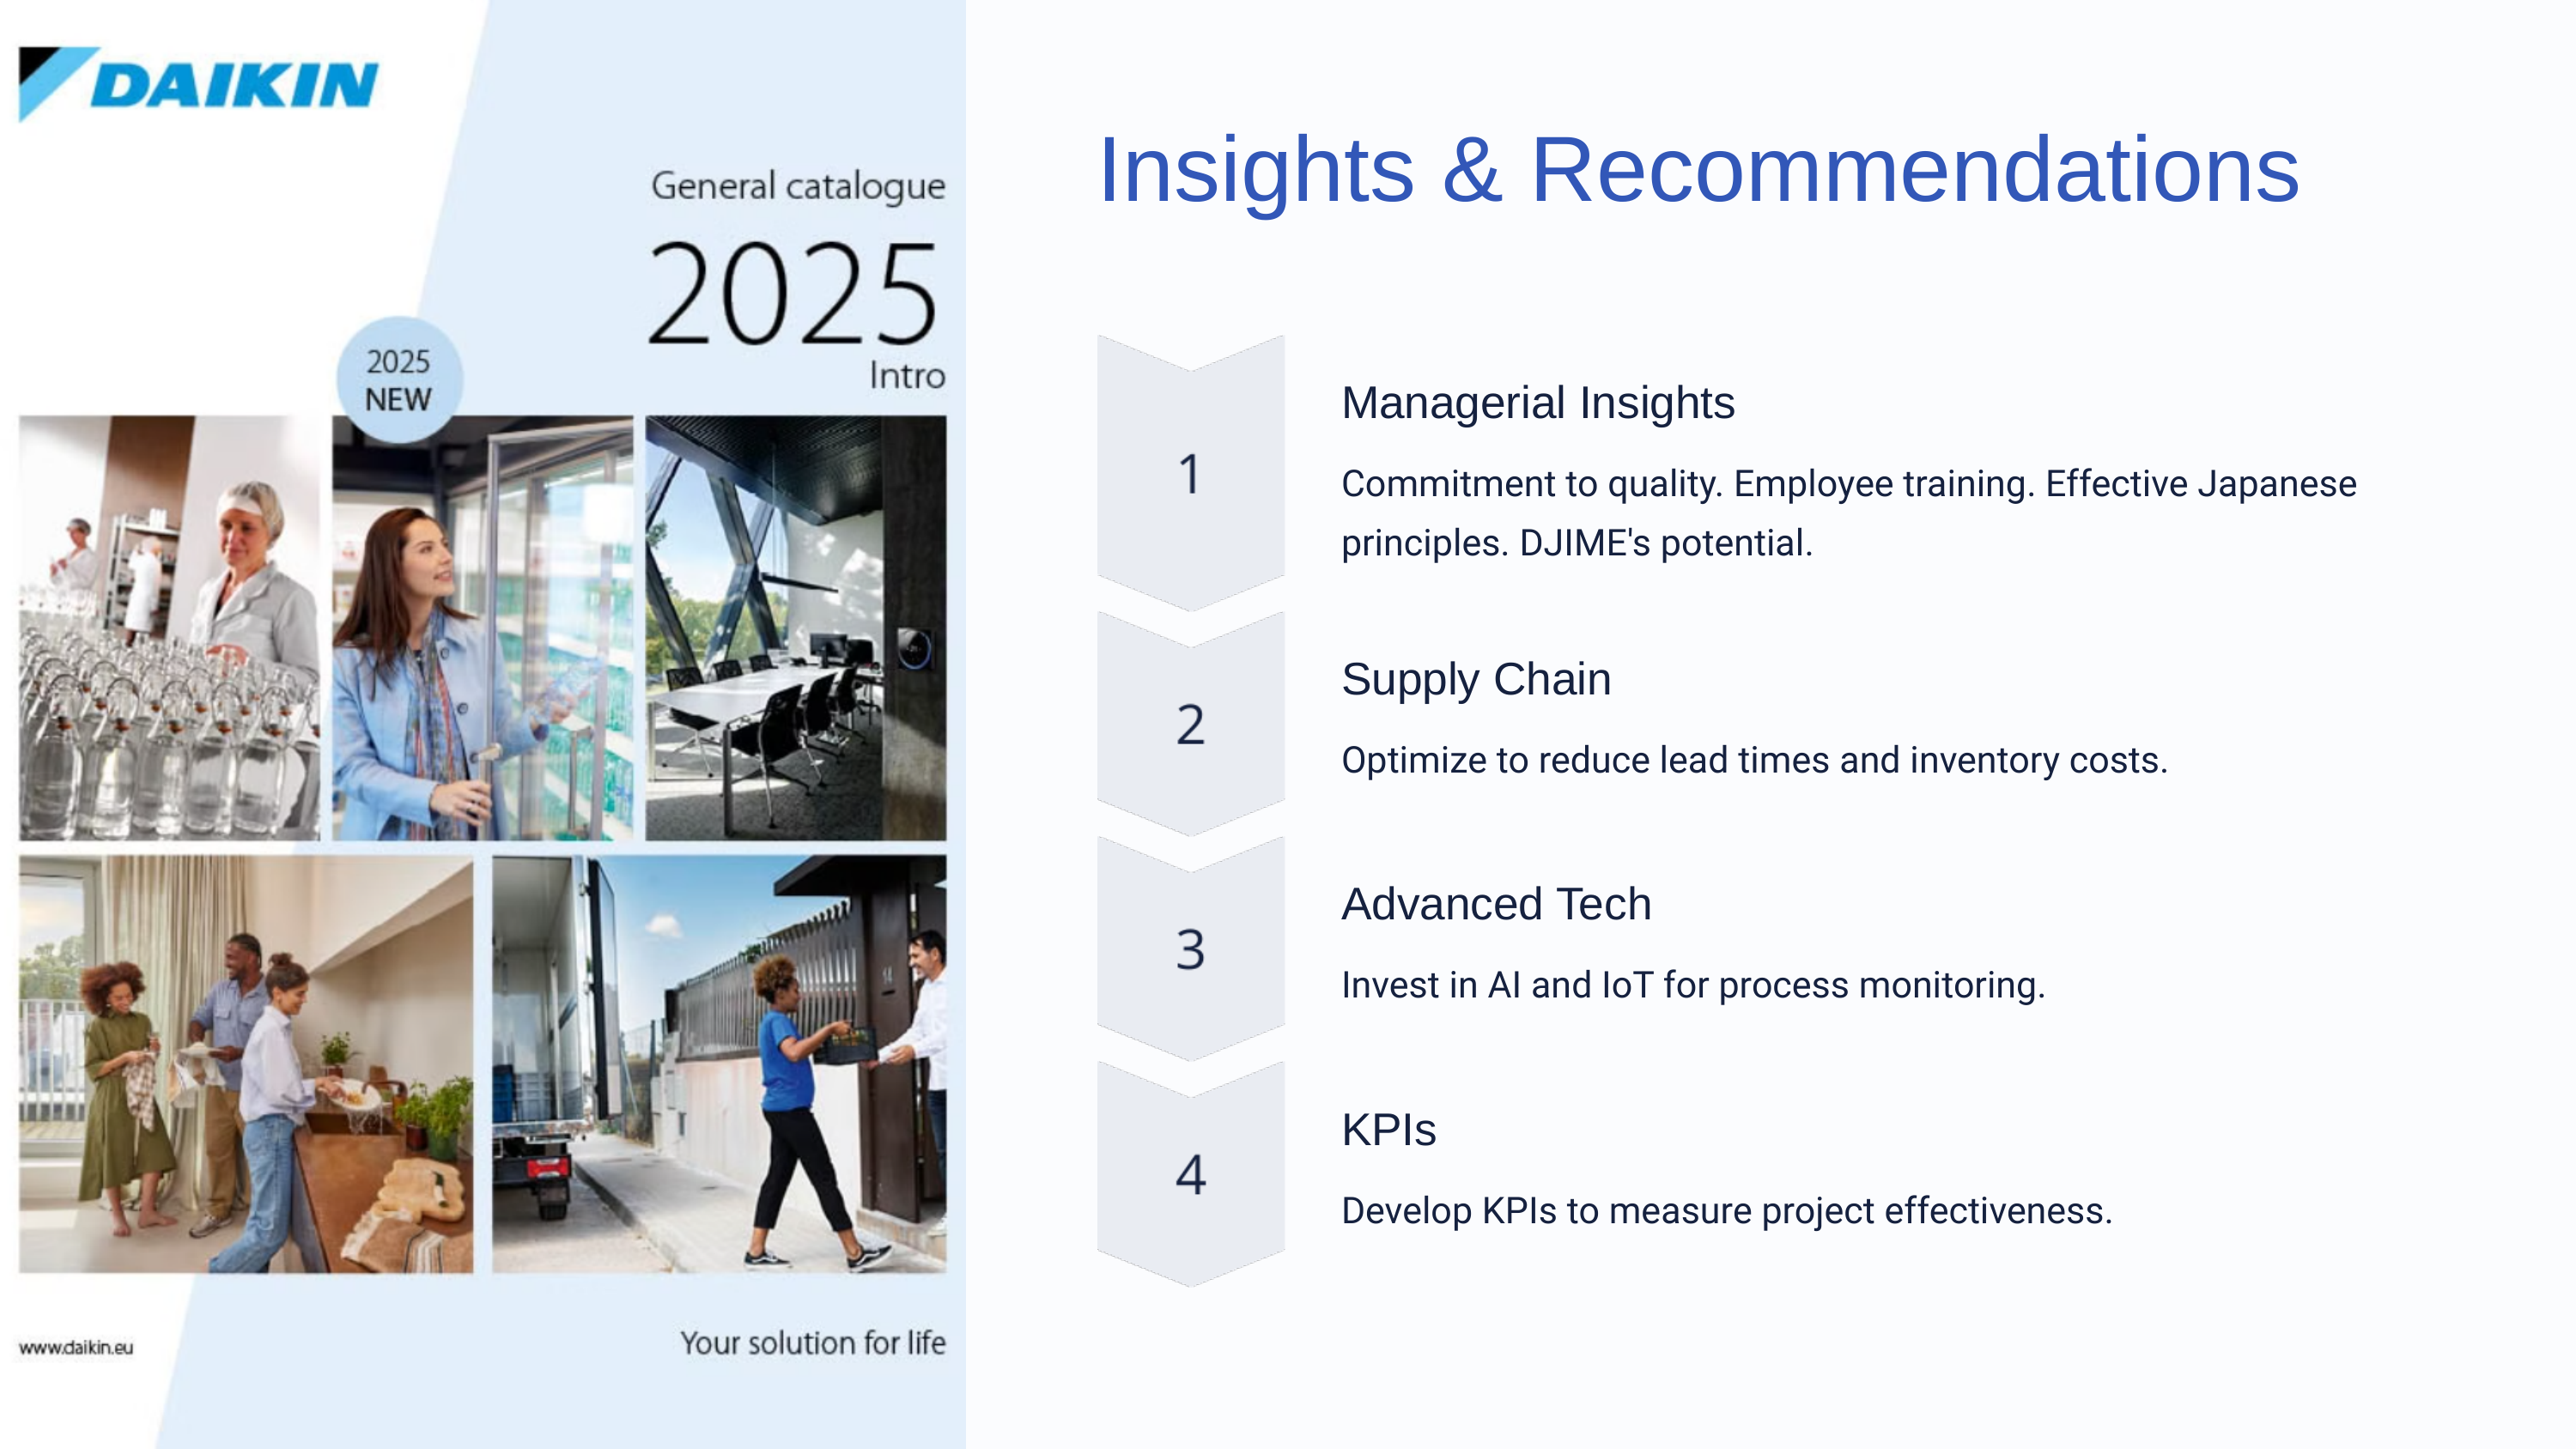

Insights & Recommendations

Managerial Insights

Commitment to quality. Employee training. Effective Japanese principles. DJIME's potential.

Supply Chain

Optimize to reduce lead times and inventory costs.

Advanced Tech

Invest in AI and IoT for process monitoring.

KPIs

Develop KPIs to measure project effectiveness.